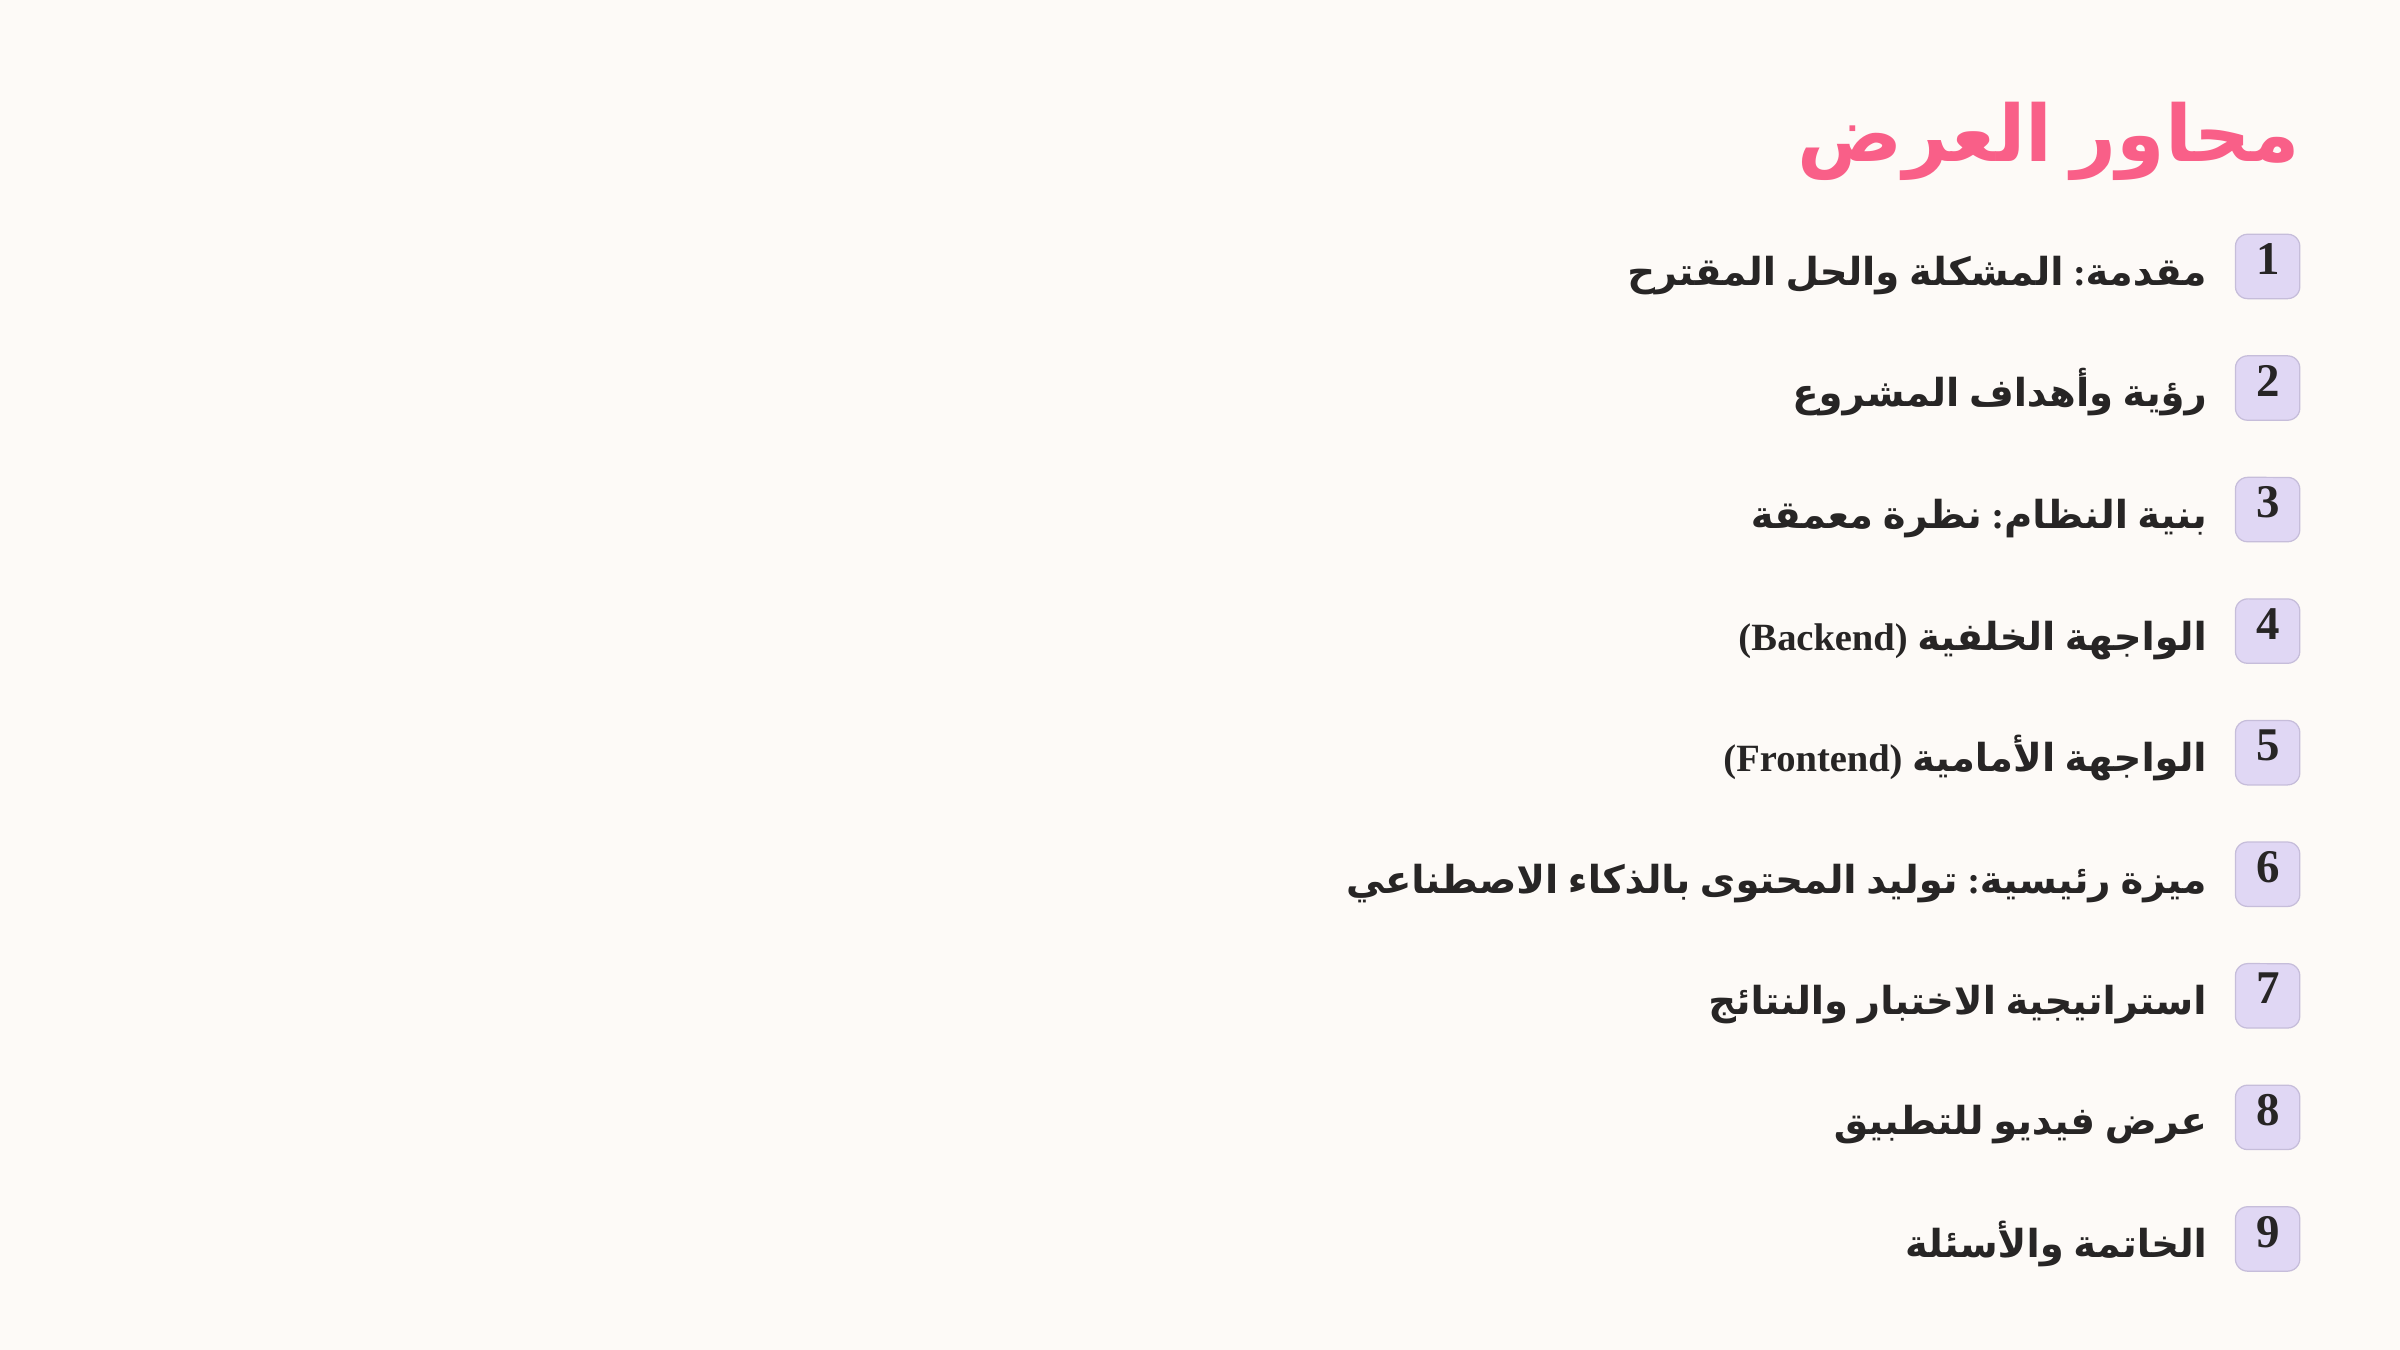

محاور العرض

1
مقدمة: المشكلة والحل المقترح

2
رؤية وأهداف المشروع

3
بنية النظام: نظرة معمقة

4
الواجهة الخلفية (Backend)

5
الواجهة الأمامية (Frontend)

6
ميزة رئيسية: توليد المحتوى بالذكاء الاصطناعي

7
استراتيجية الاختبار والنتائج

8
عرض فيديو للتطبيق

9
الخاتمة والأسئلة